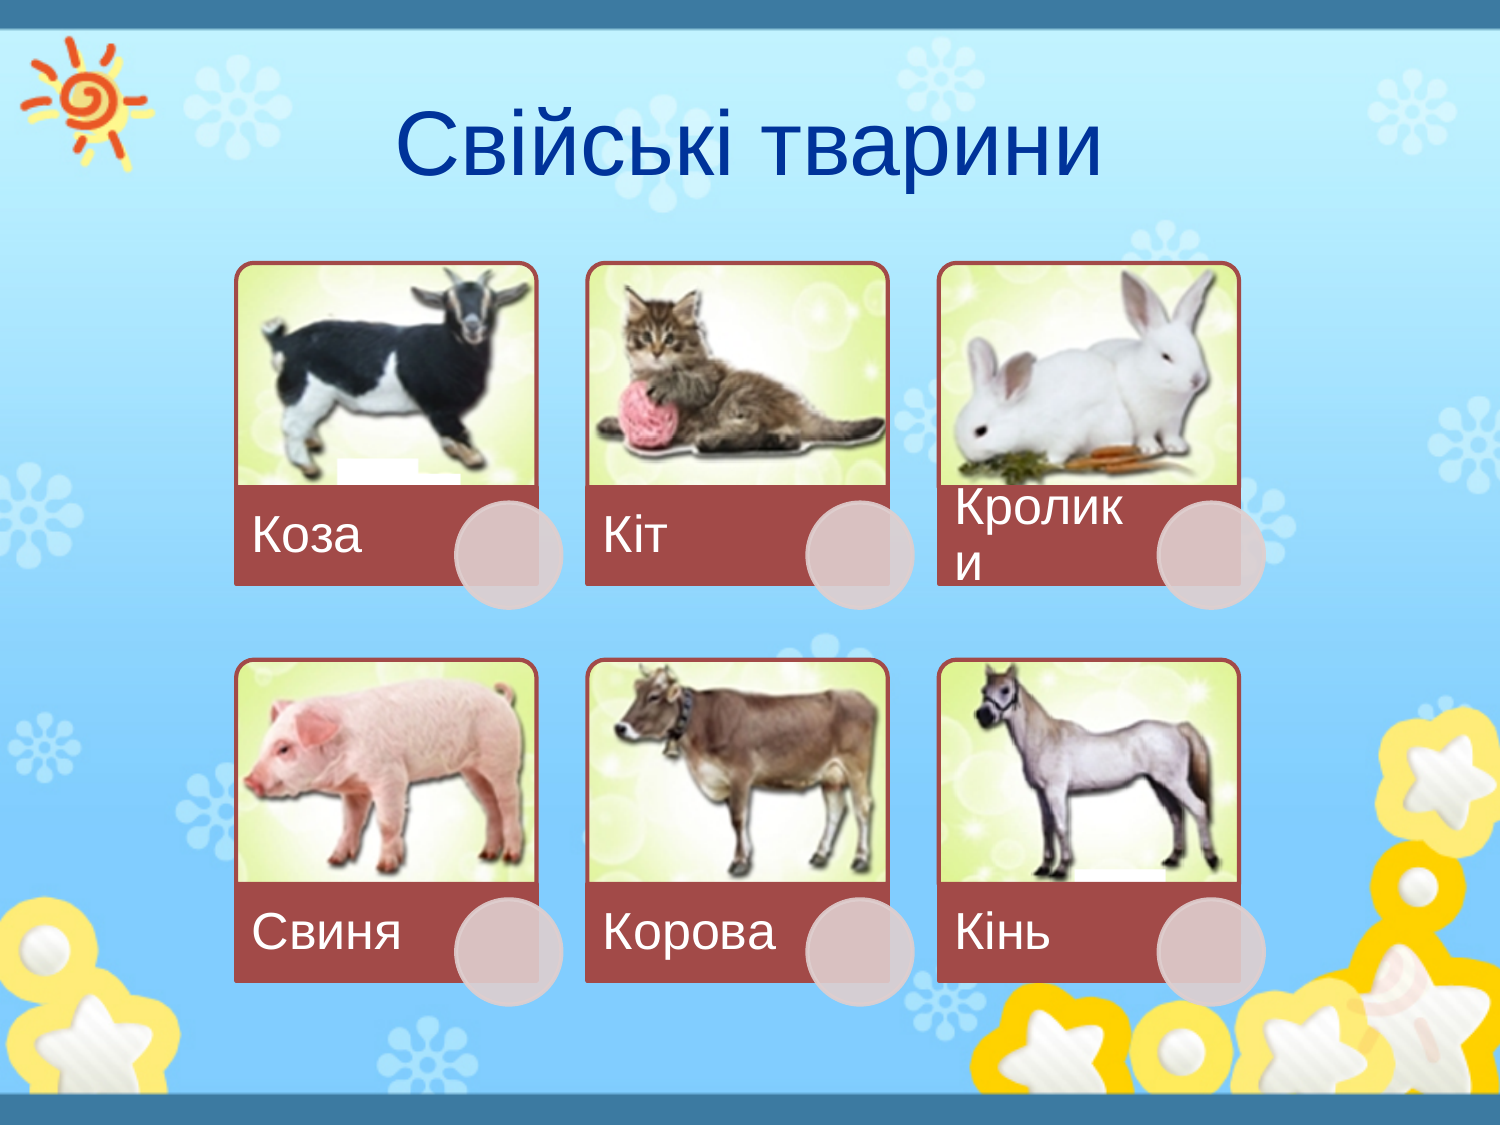

# Свійські тварини
Коза
Кіт
Кролики
Свиня
Корова
Кінь